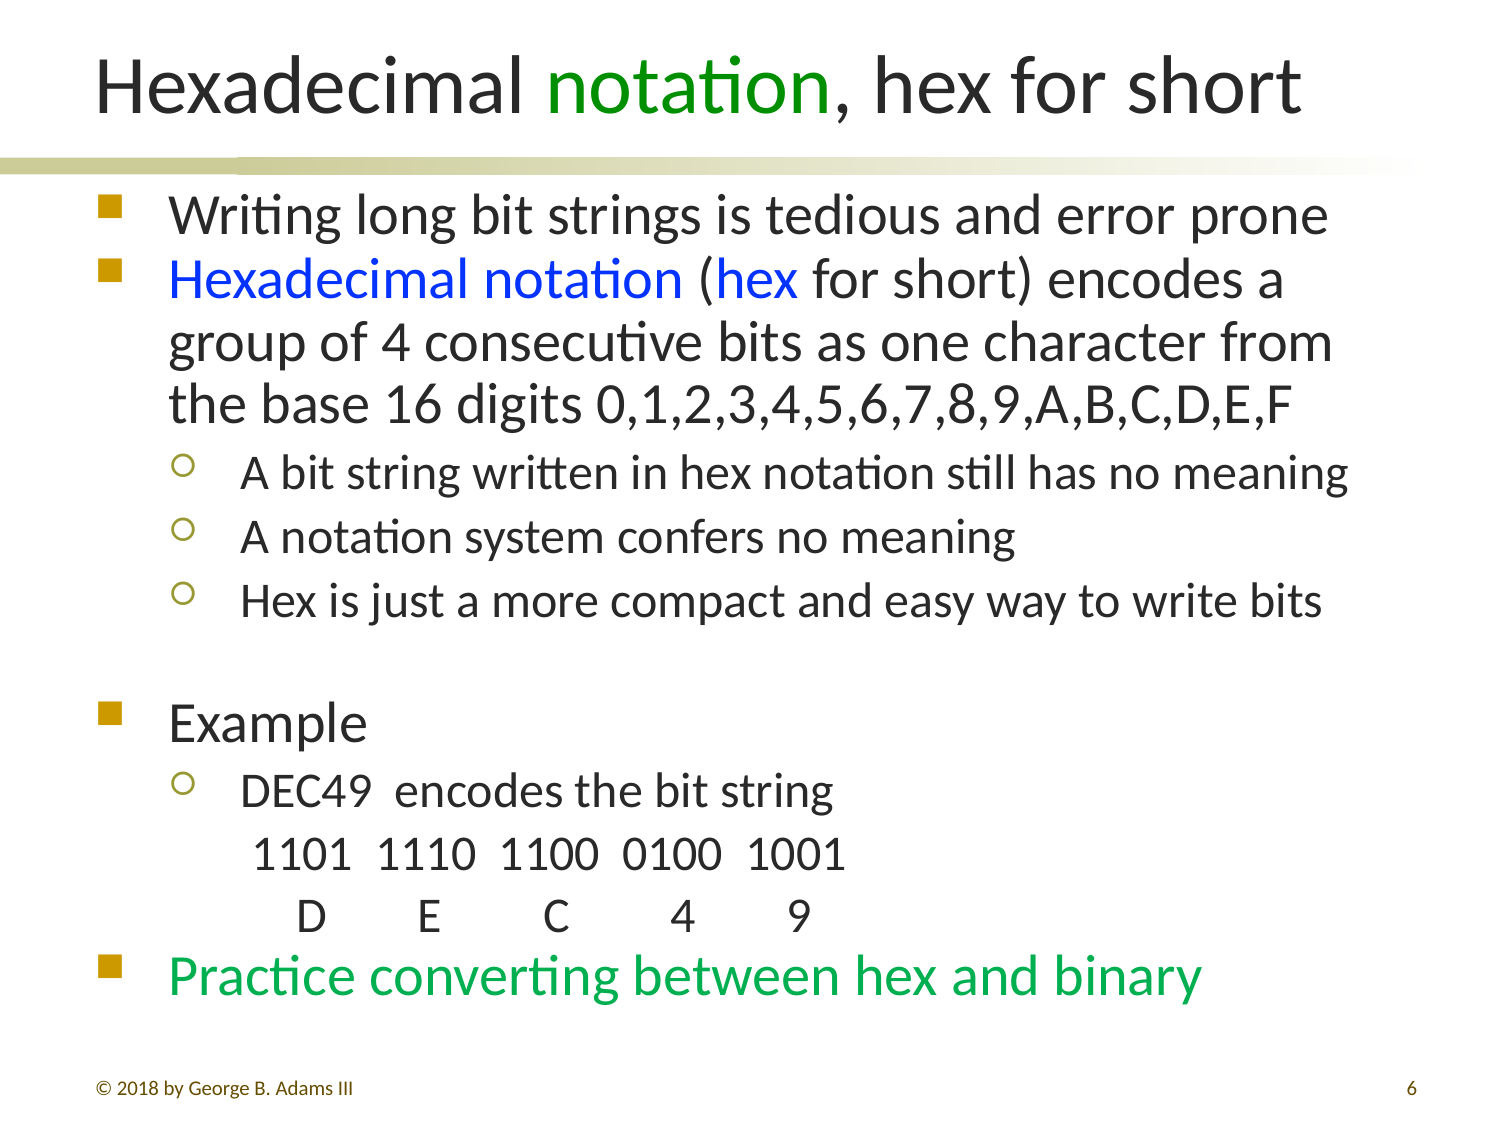

# Hexadecimal notation, hex for short
Writing long bit strings is tedious and error prone
Hexadecimal notation (hex for short) encodes a group of 4 consecutive bits as one character from the base 16 digits 0,1,2,3,4,5,6,7,8,9,A,B,C,D,E,F
A bit string written in hex notation still has no meaning
A notation system confers no meaning
Hex is just a more compact and easy way to write bits
Example
DEC49  encodes the bit string
 1101  1110  1100  0100  1001
     D        E         C         4        9
Practice converting between hex and binary
© 2018 by George B. Adams III
6